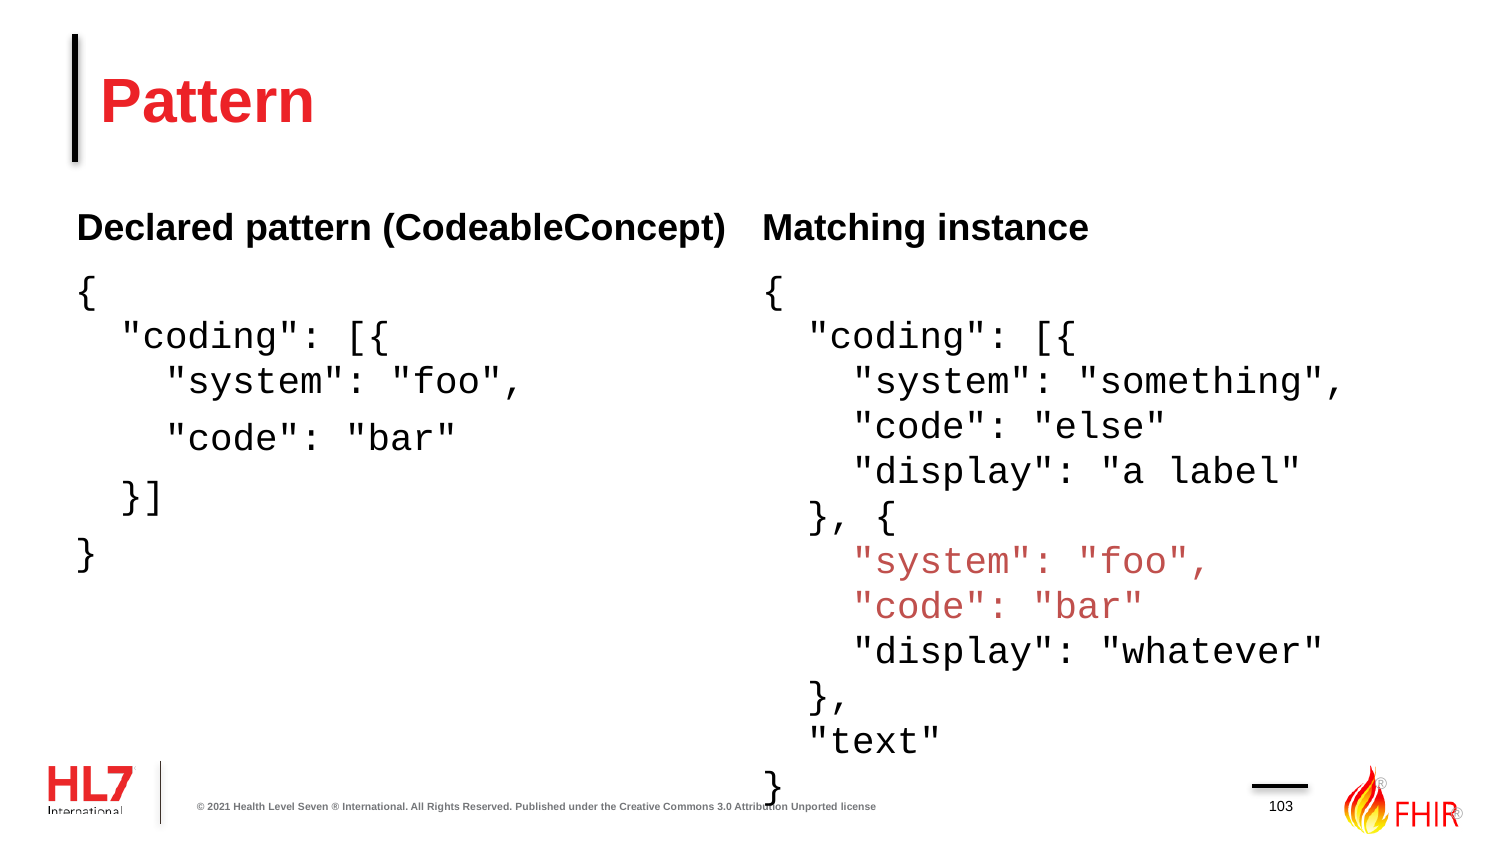

# Pattern
Declared pattern (CodeableConcept)
Matching instance
{
  "coding": [{
    "system": "foo",
    "code": "bar"
  }]
}
{
  "coding": [{
    "system": "something",
    "code": "else"
    "display": "a label"
  }, {
    "system": "foo",
    "code": "bar"
    "display": "whatever"
  },
  "text"
}
103
© 2021 Health Level Seven ® International. All Rights Reserved. Published under the Creative Commons 3.0 Attribution Unported license